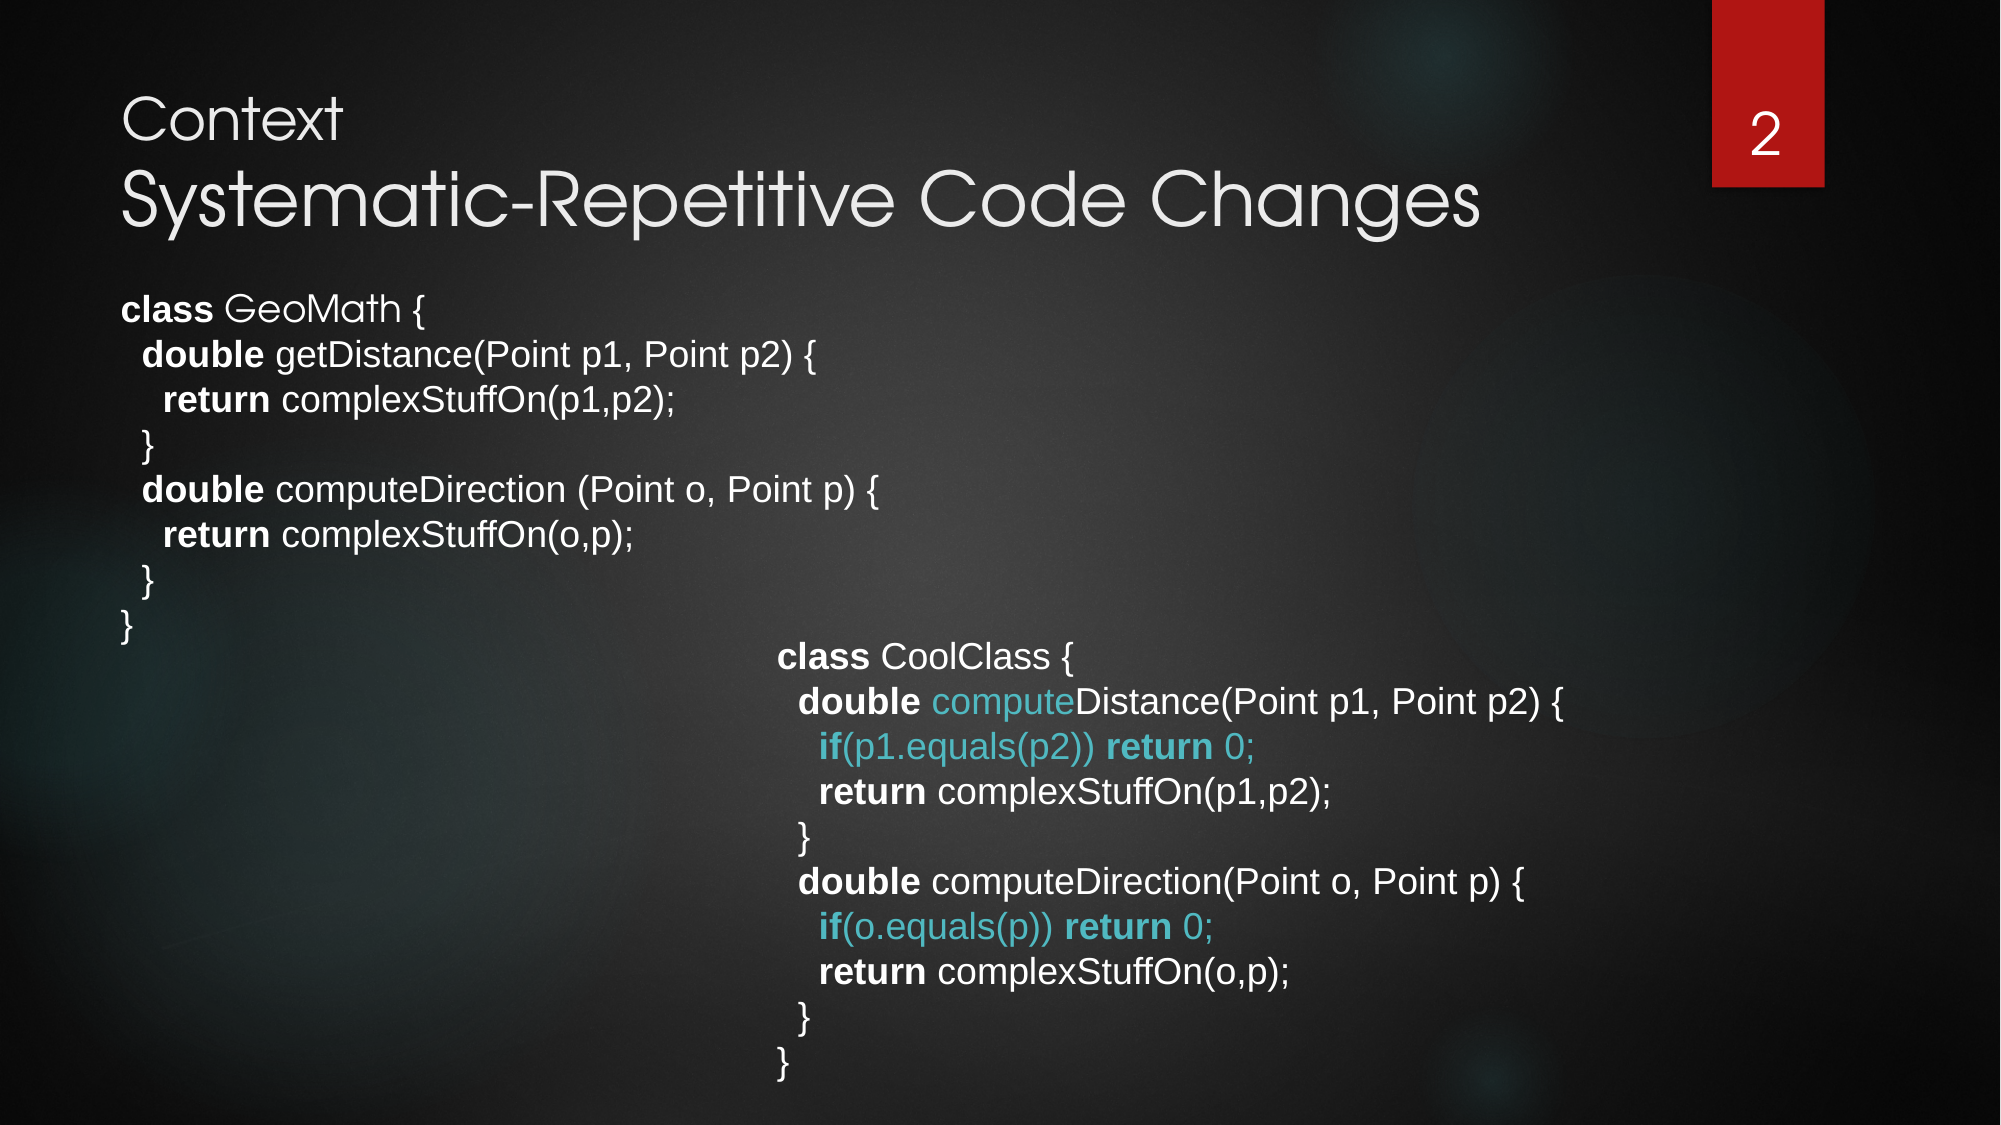

2
# Context Systematic-Repetitive Code Changes
class GeoMath {
  double getDistance(Point p1, Point p2) {
    return complexStuffOn(p1,p2);
  }
  double computeDirection (Point o, Point p) {
    return complexStuffOn(o,p);
  }
}
class CoolClass {
  double computeDistance(Point p1, Point p2) {
    if(p1.equals(p2)) return 0;
    return complexStuffOn(p1,p2);
  }
  double computeDirection(Point o, Point p) {
    if(o.equals(p)) return 0;
    return complexStuffOn(o,p);
  }
}